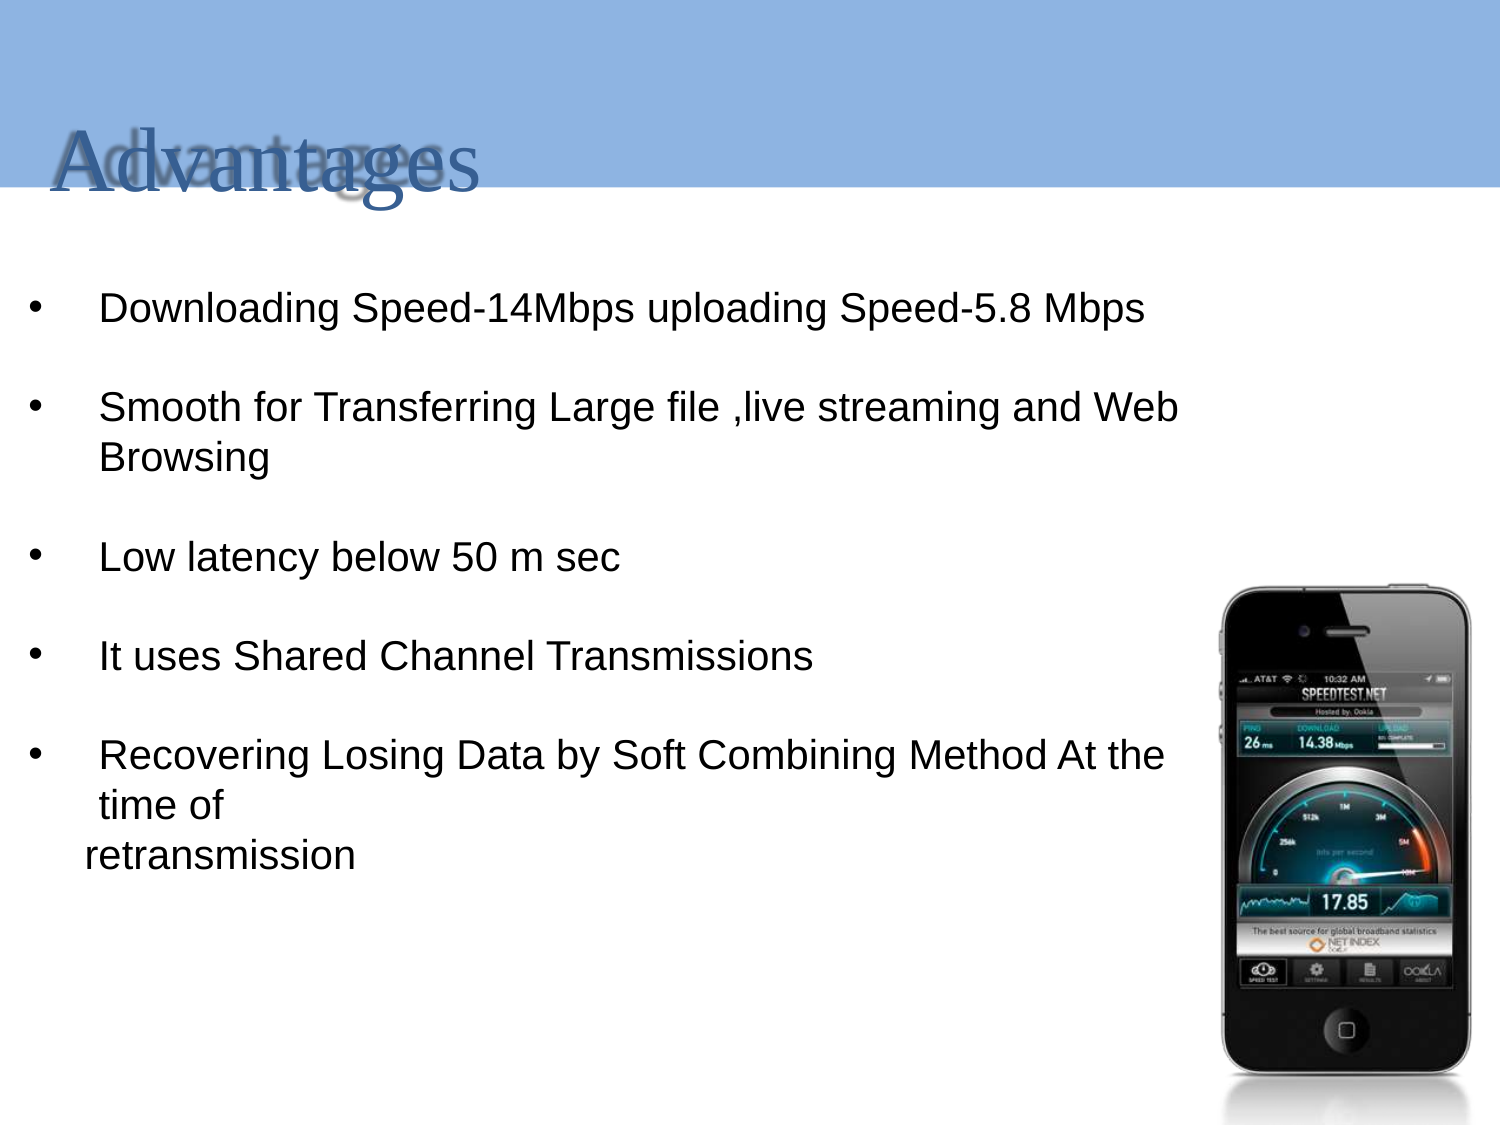

# Advantages
Downloading Speed-14Mbps uploading Speed-5.8 Mbps

Smooth for Transferring Large file ,live streaming and Web Browsing

Low latency below 50 m sec

It uses Shared Channel Transmissions

Recovering Losing Data by Soft Combining Method At the time of
retransmission